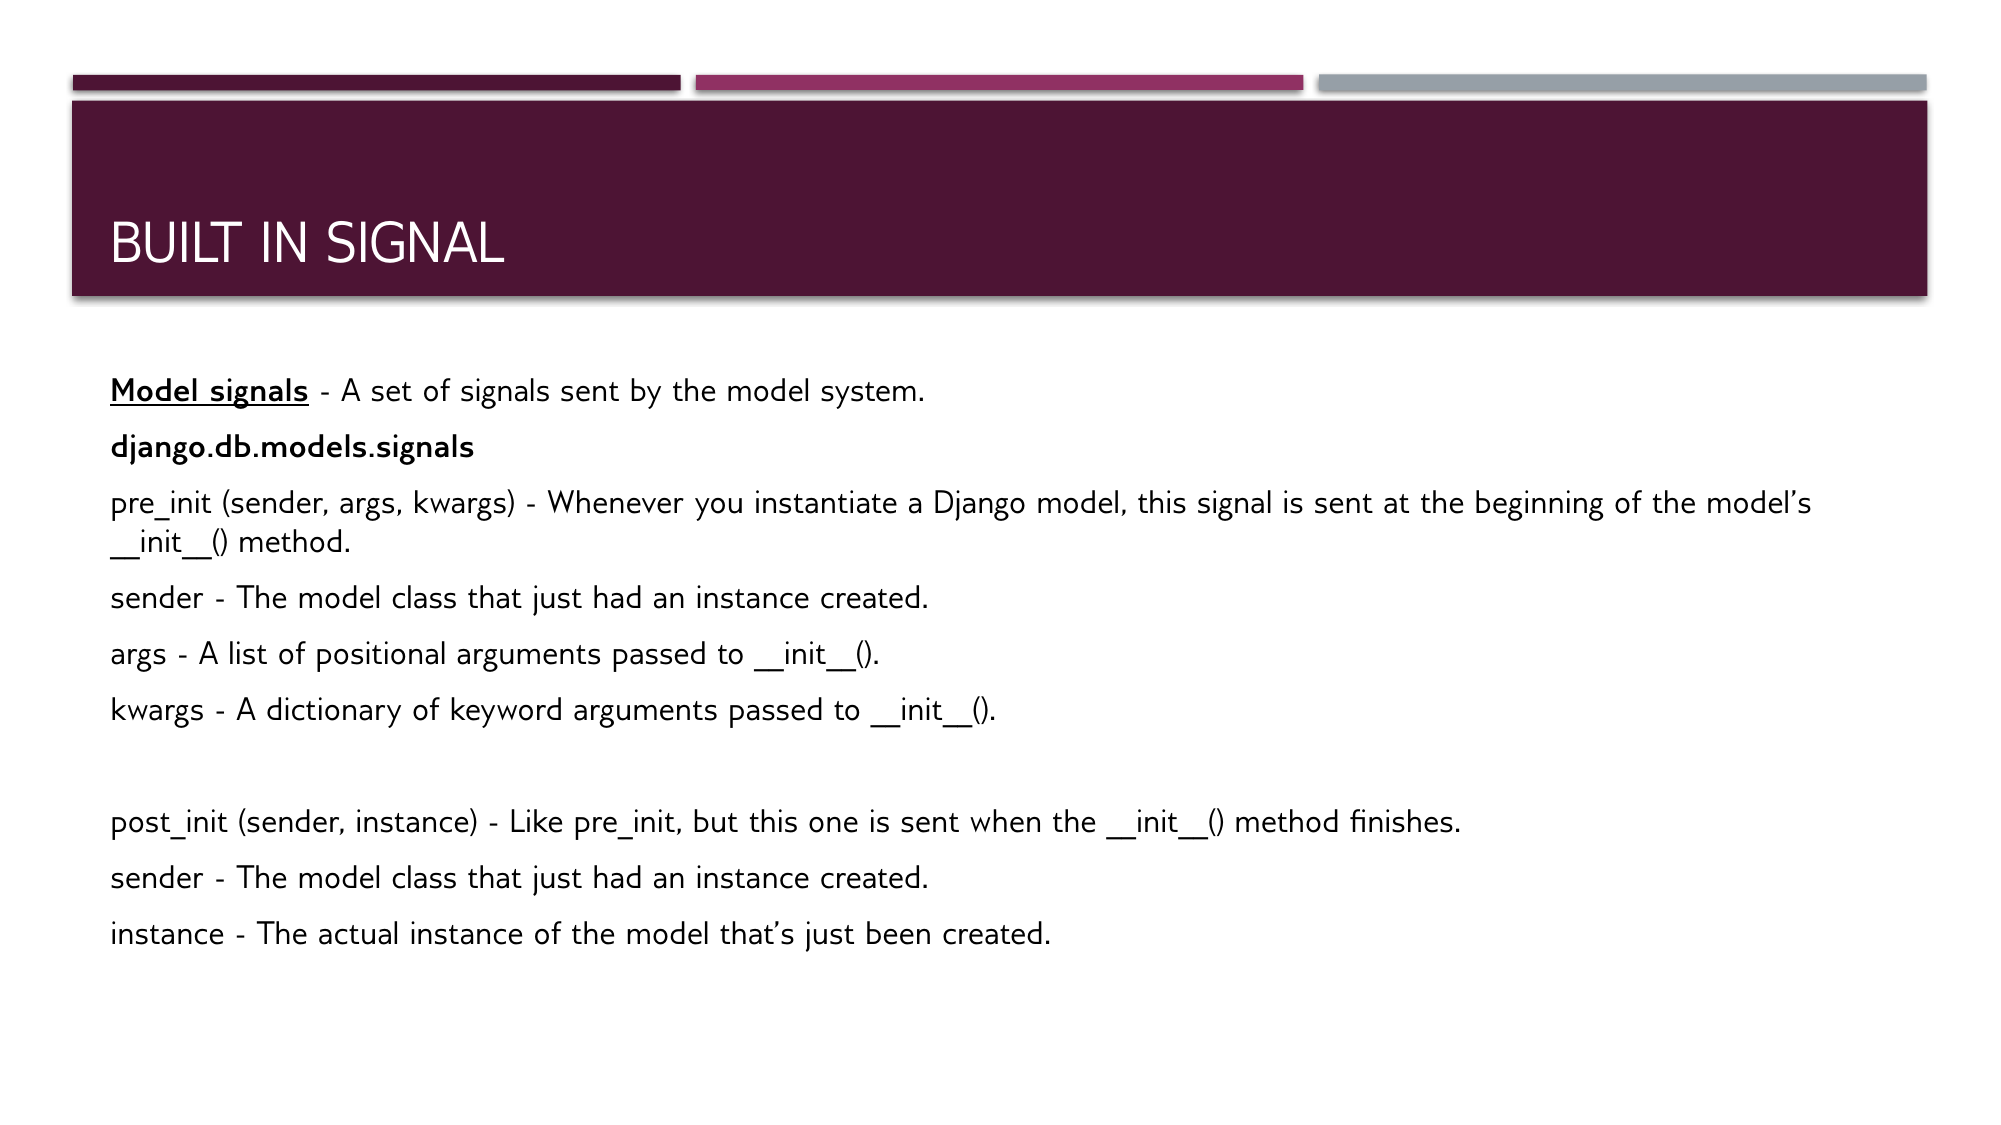

# Built in signal
Model signals - A set of signals sent by the model system.
django.db.models.signals
pre_init (sender, args, kwargs) - Whenever you instantiate a Django model, this signal is sent at the beginning of the model’s __init__() method.
sender - The model class that just had an instance created.
args - A list of positional arguments passed to __init__().
kwargs - A dictionary of keyword arguments passed to __init__().

post_init (sender, instance) - Like pre_init, but this one is sent when the __init__() method finishes.
sender - The model class that just had an instance created.
instance - The actual instance of the model that’s just been created.